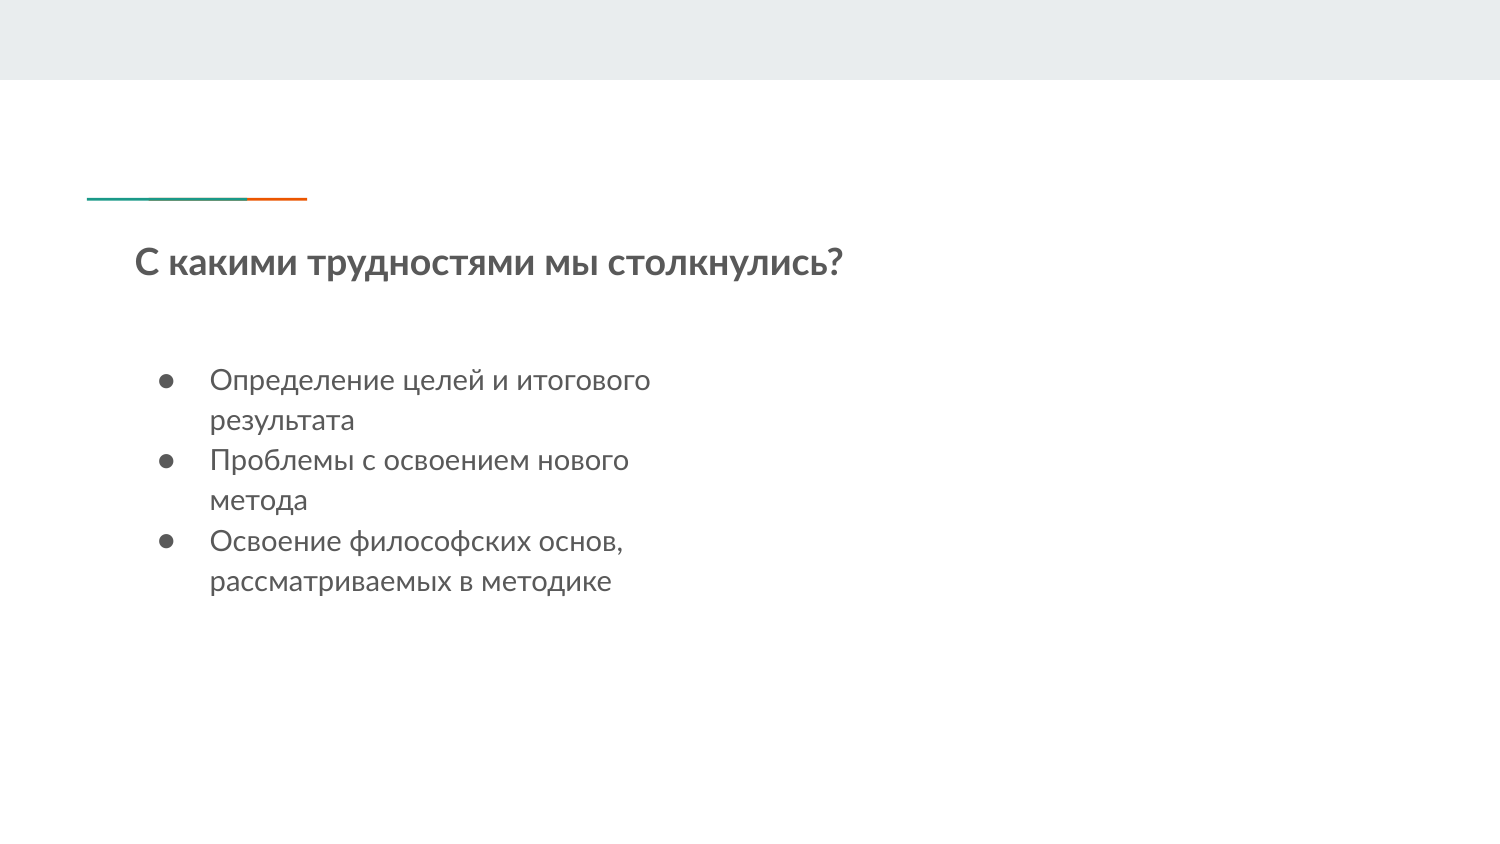

# С какими трудностями мы столкнулись?
Определение целей и итогового результата
Проблемы с освоением нового метода
Освоение философских основ, рассматриваемых в методике